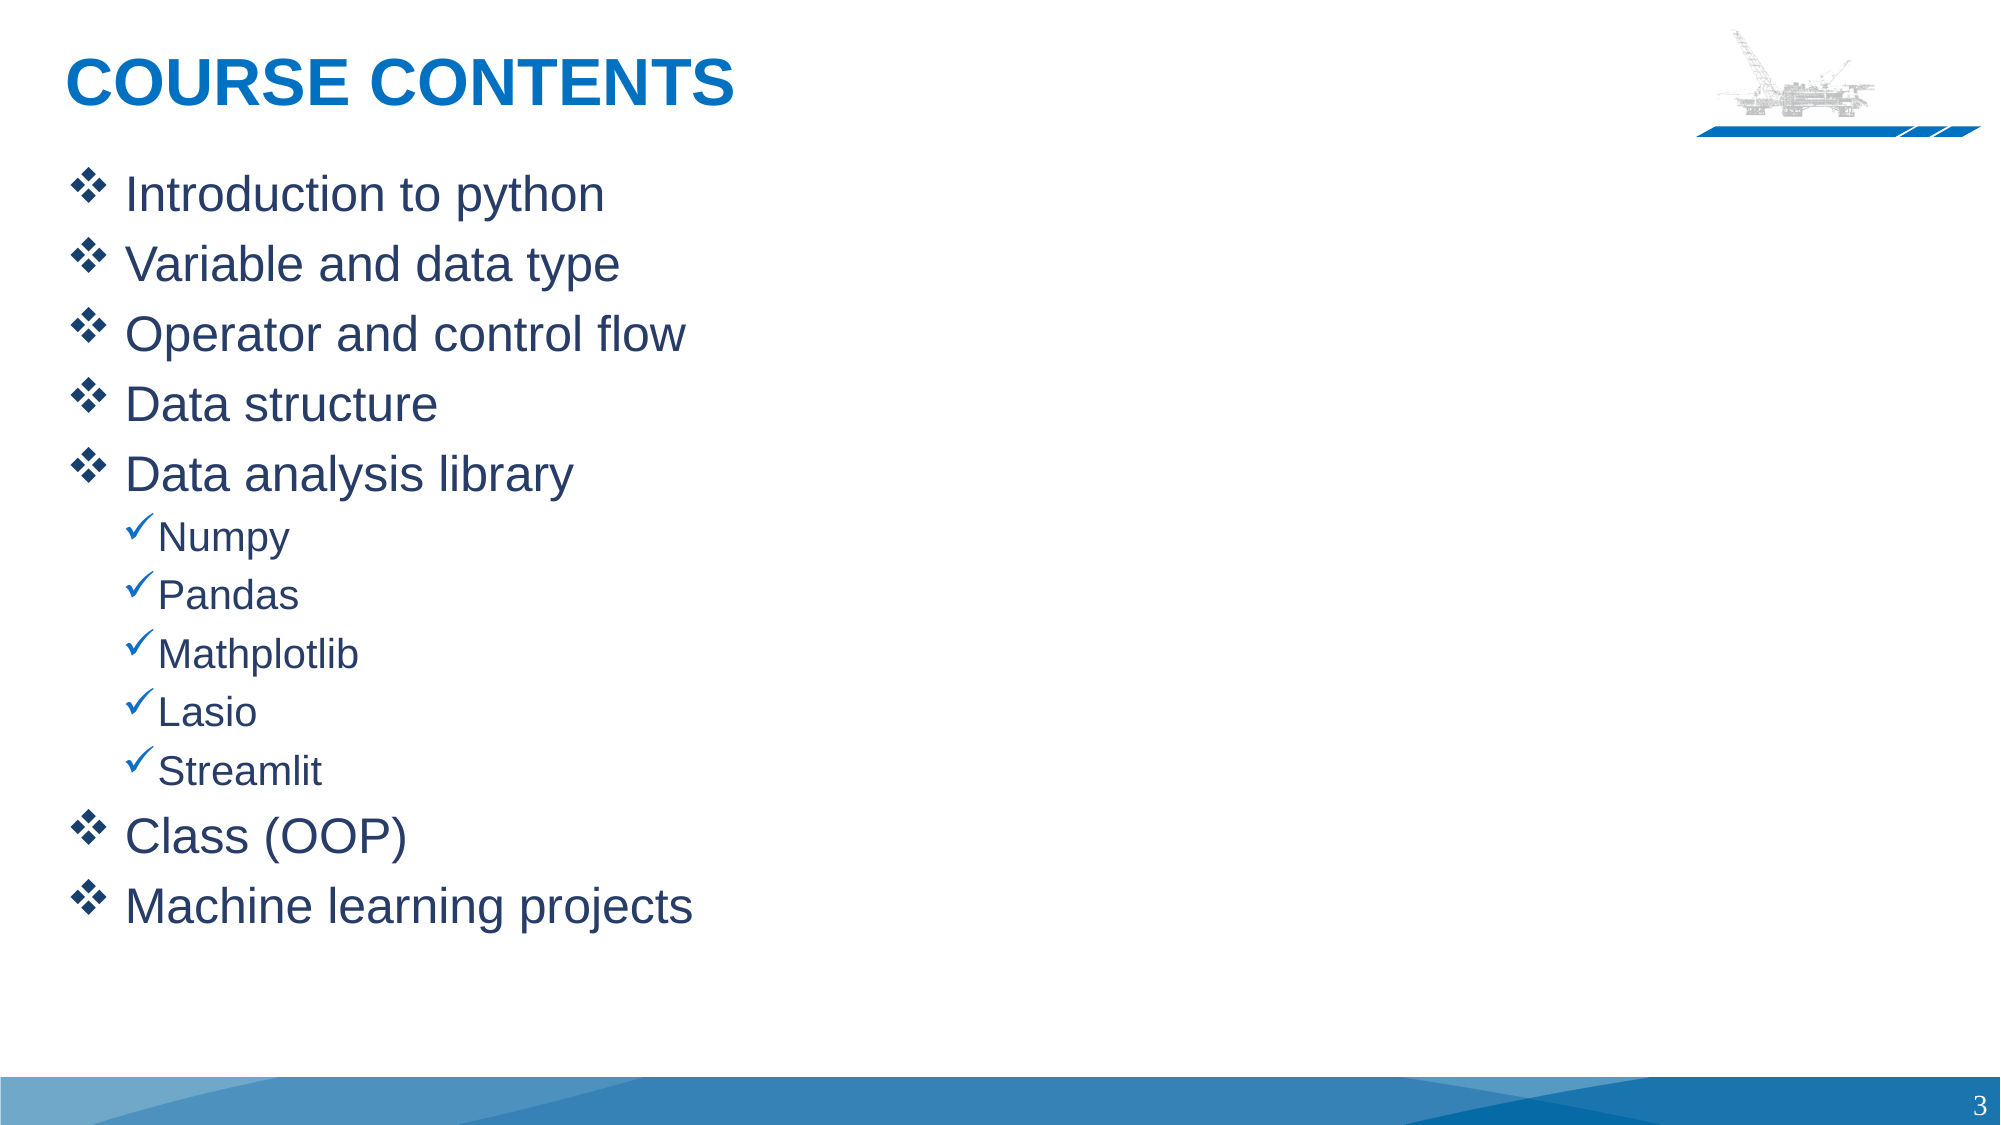

# COURSE CONTENTS
Introduction to python
Variable and data type
Operator and control flow
Data structure
Data analysis library
Numpy
Pandas
Mathplotlib
Lasio
Streamlit
Class (OOP)
Machine learning projects